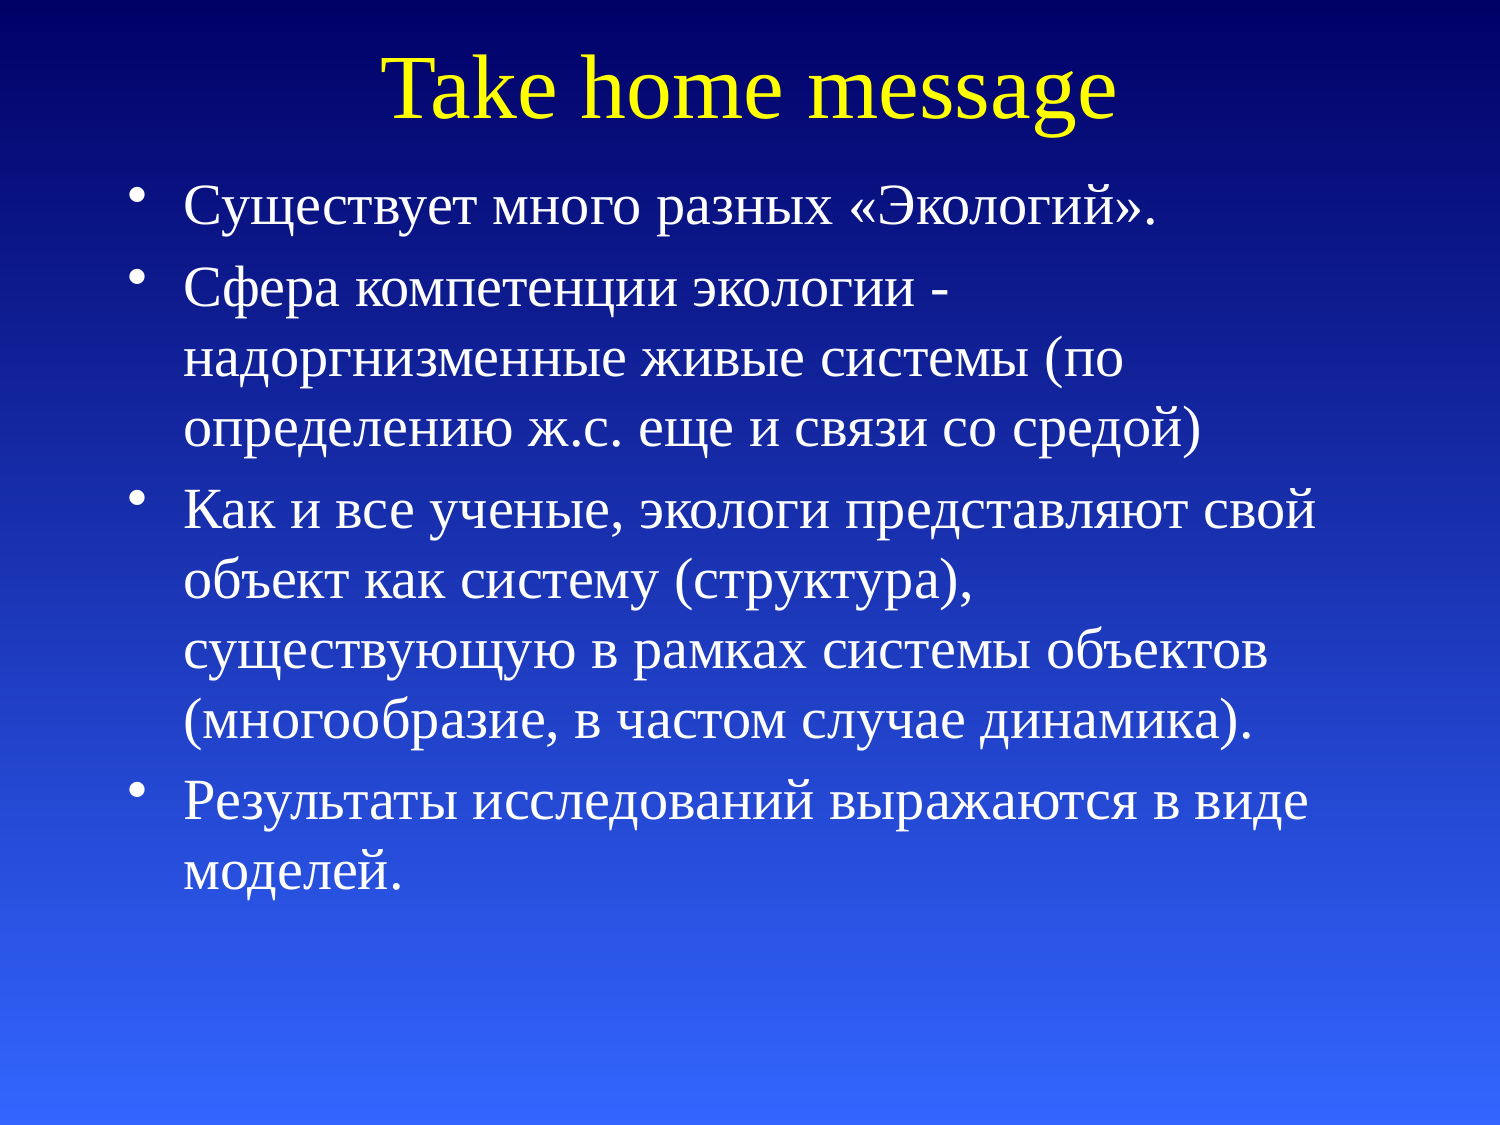

# Take home message
Существует много разных «Экологий».
Сфера компетенции экологии - надоргнизменные живые системы (по определению ж.с. еще и связи со средой)
Как и все ученые, экологи представляют свой объект как систему (структура), существующую в рамках системы объектов (многообразие, в частом случае динамика).
Результаты исследований выражаются в виде моделей.